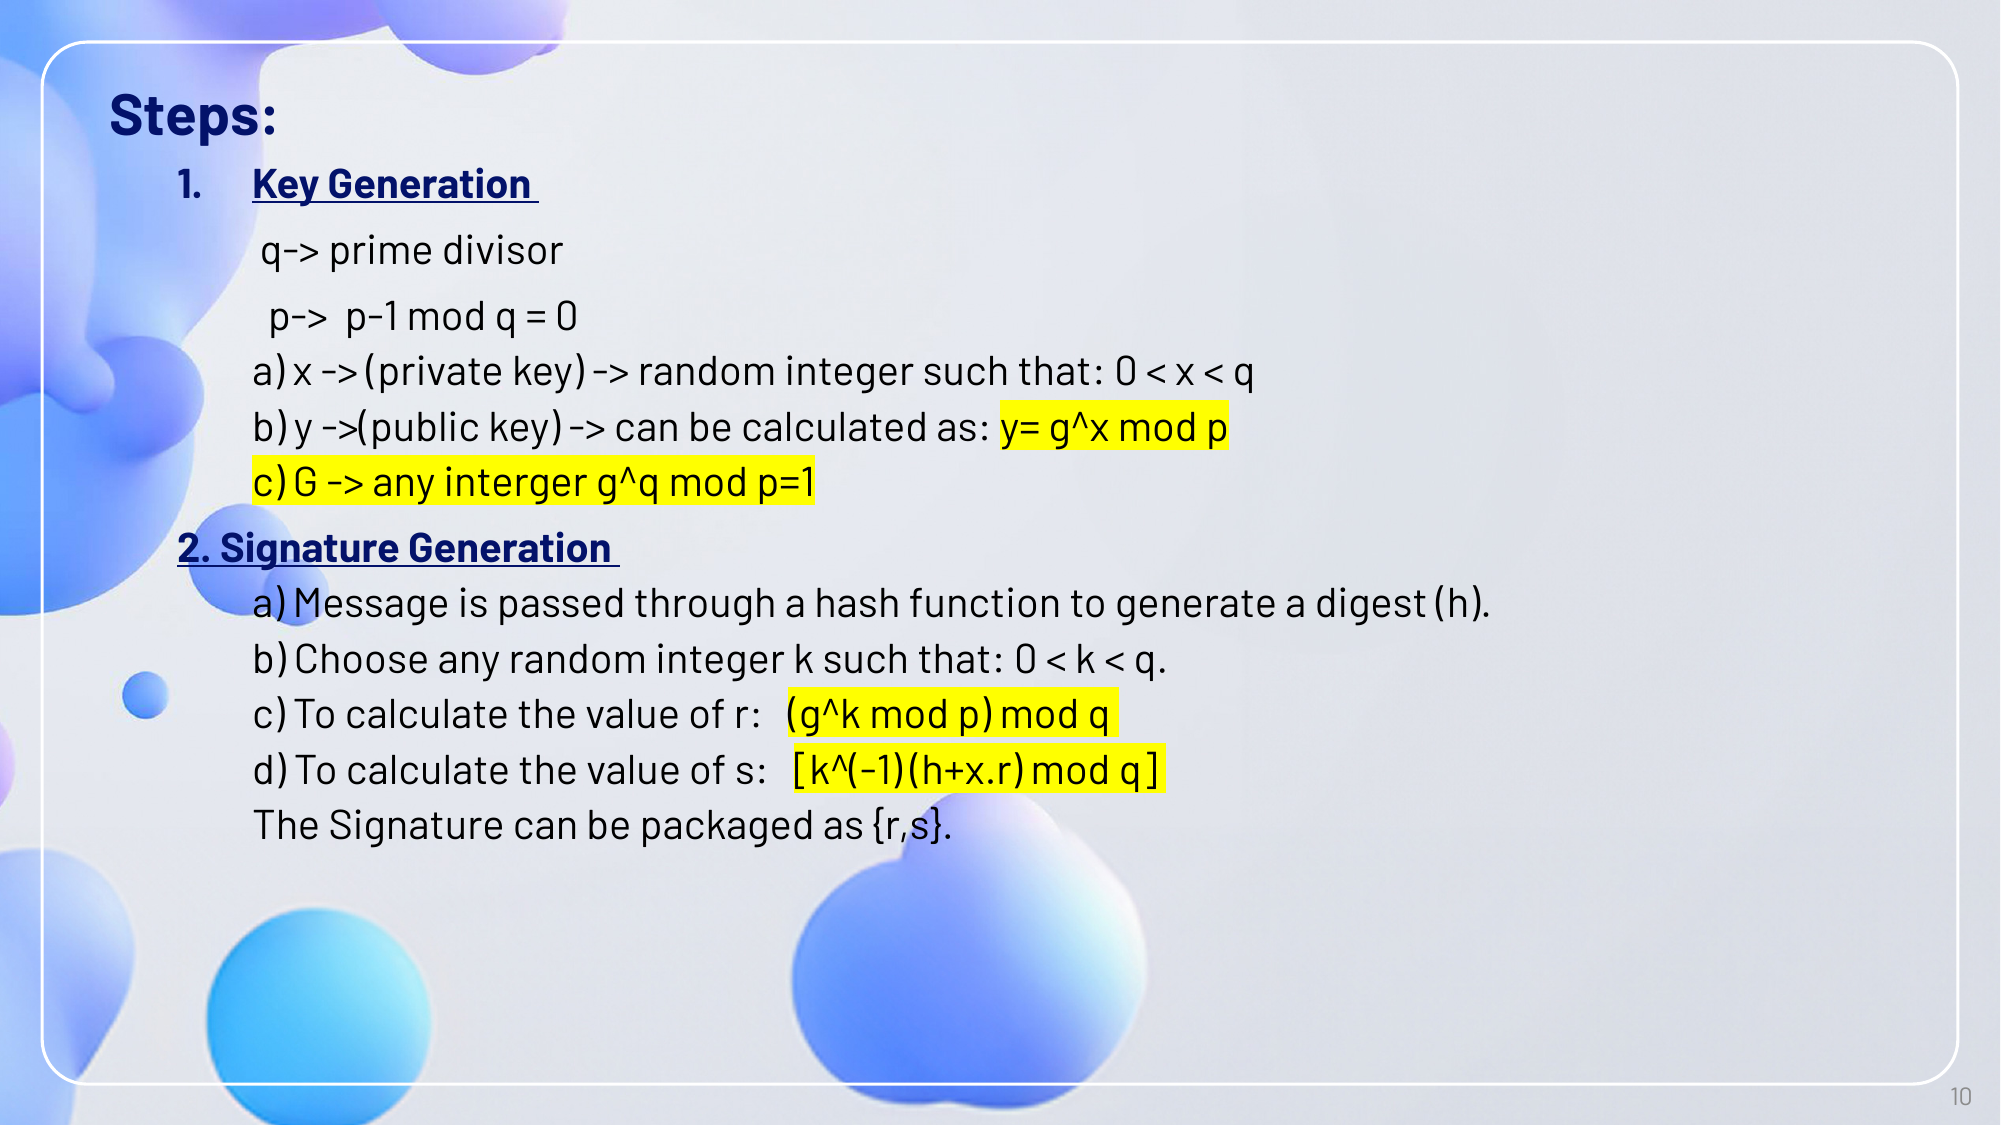

# Steps:
Key Generation
          q-> prime divisor
           p->  p-1 mod q = 0
a) x -> (private key) -> random integer such that: 0 < x < q
b) y ->(public key) -> can be calculated as: y= g^x mod p
c) G -> any interger g^q mod p=1
2. Signature Generation
a) Message is passed through a hash function to generate a digest (h).
b) Choose any random integer k such that: 0 < k < q.
c) To calculate the value of r:   (g^k mod p) mod q
d) To calculate the value of s:   [k^(-1) (h+x.r) mod q]
The Signature can be packaged as {r,s}.

10